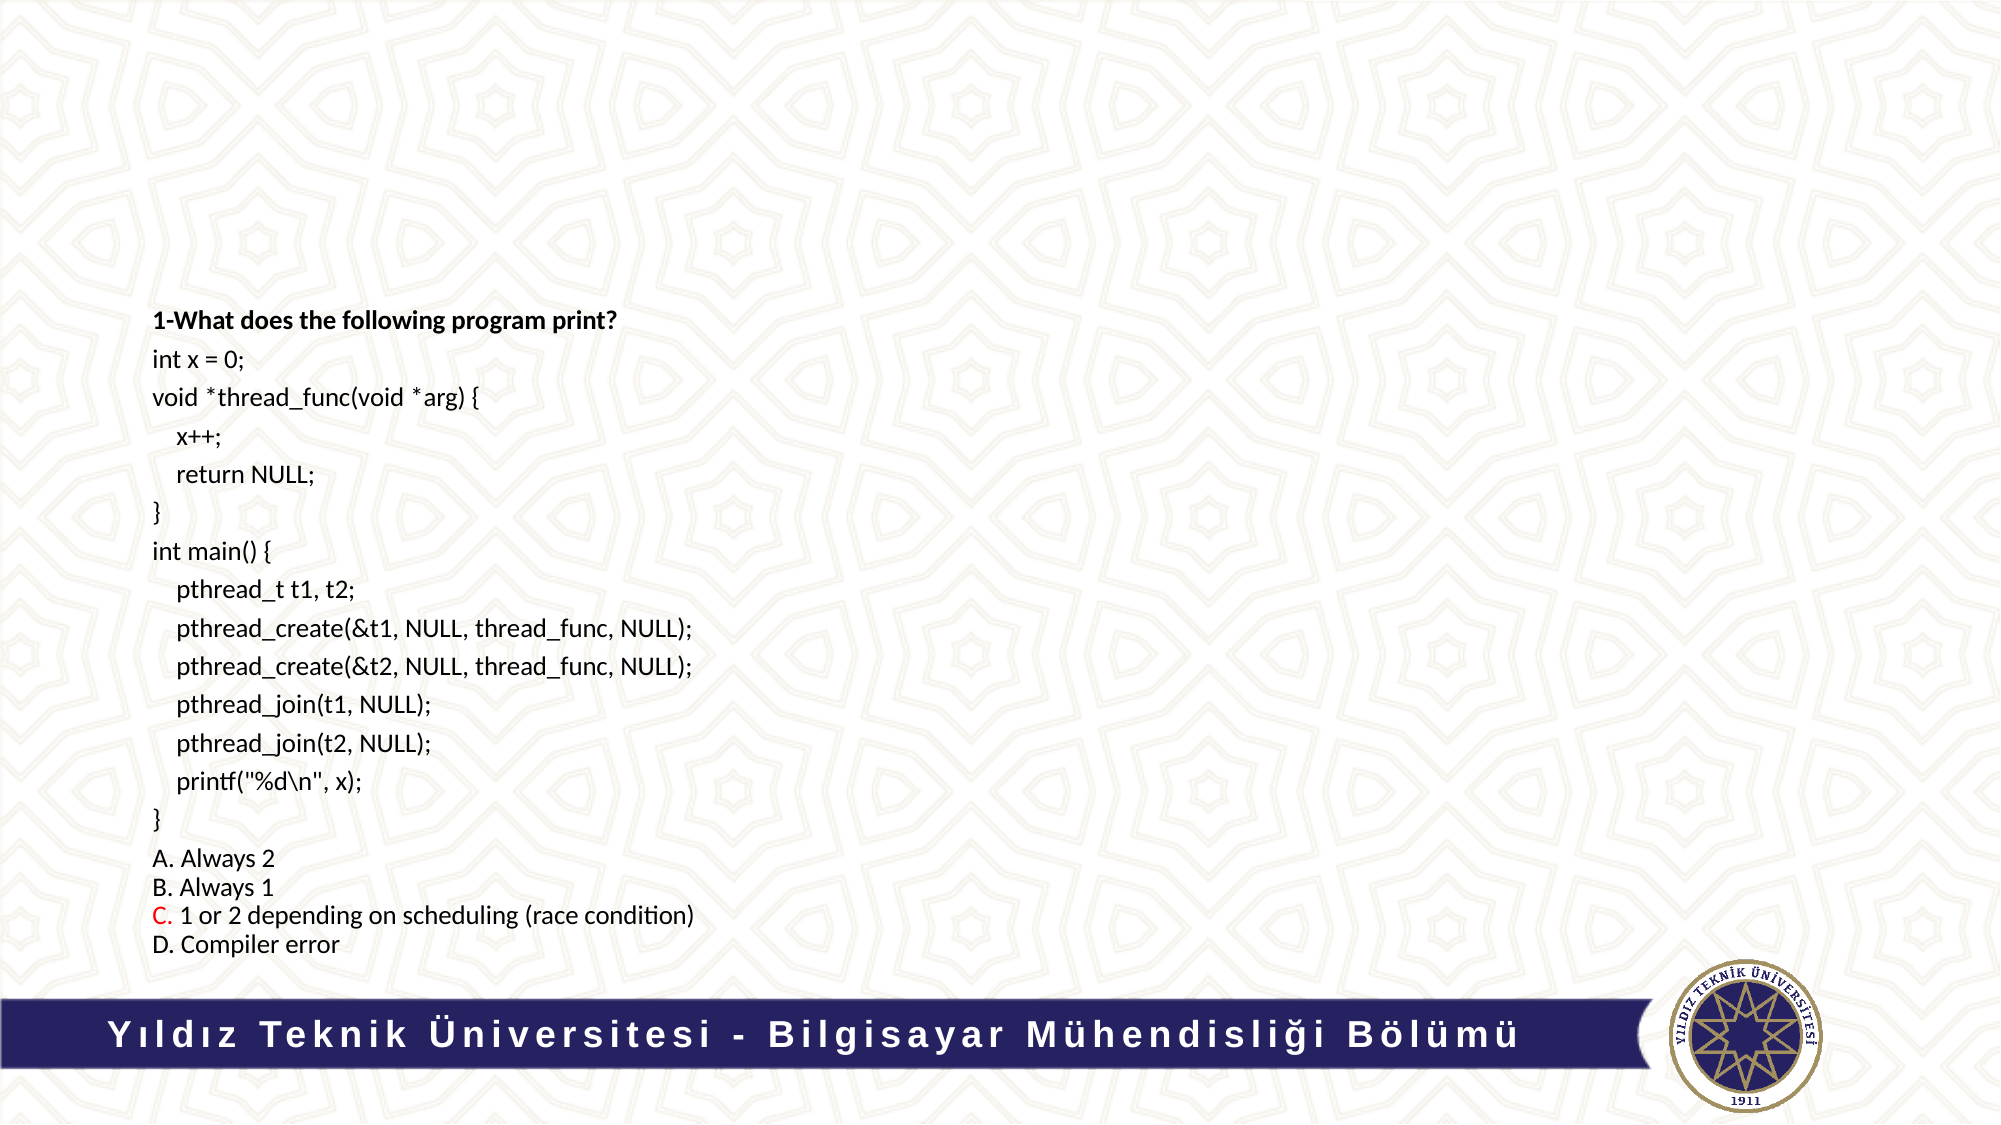

#
1-What does the following program print?
int x = 0;
void *thread_func(void *arg) {
    x++;
    return NULL;
}
int main() {
    pthread_t t1, t2;
    pthread_create(&t1, NULL, thread_func, NULL);
    pthread_create(&t2, NULL, thread_func, NULL);
    pthread_join(t1, NULL);
    pthread_join(t2, NULL);
    printf("%d\n", x);
}
A. Always 2
B. Always 1
C. 1 or 2 depending on scheduling (race condition)
D. Compiler error
Yıldız Teknik Üniversitesi - Bilgisayar Mühendisliği Bölümü